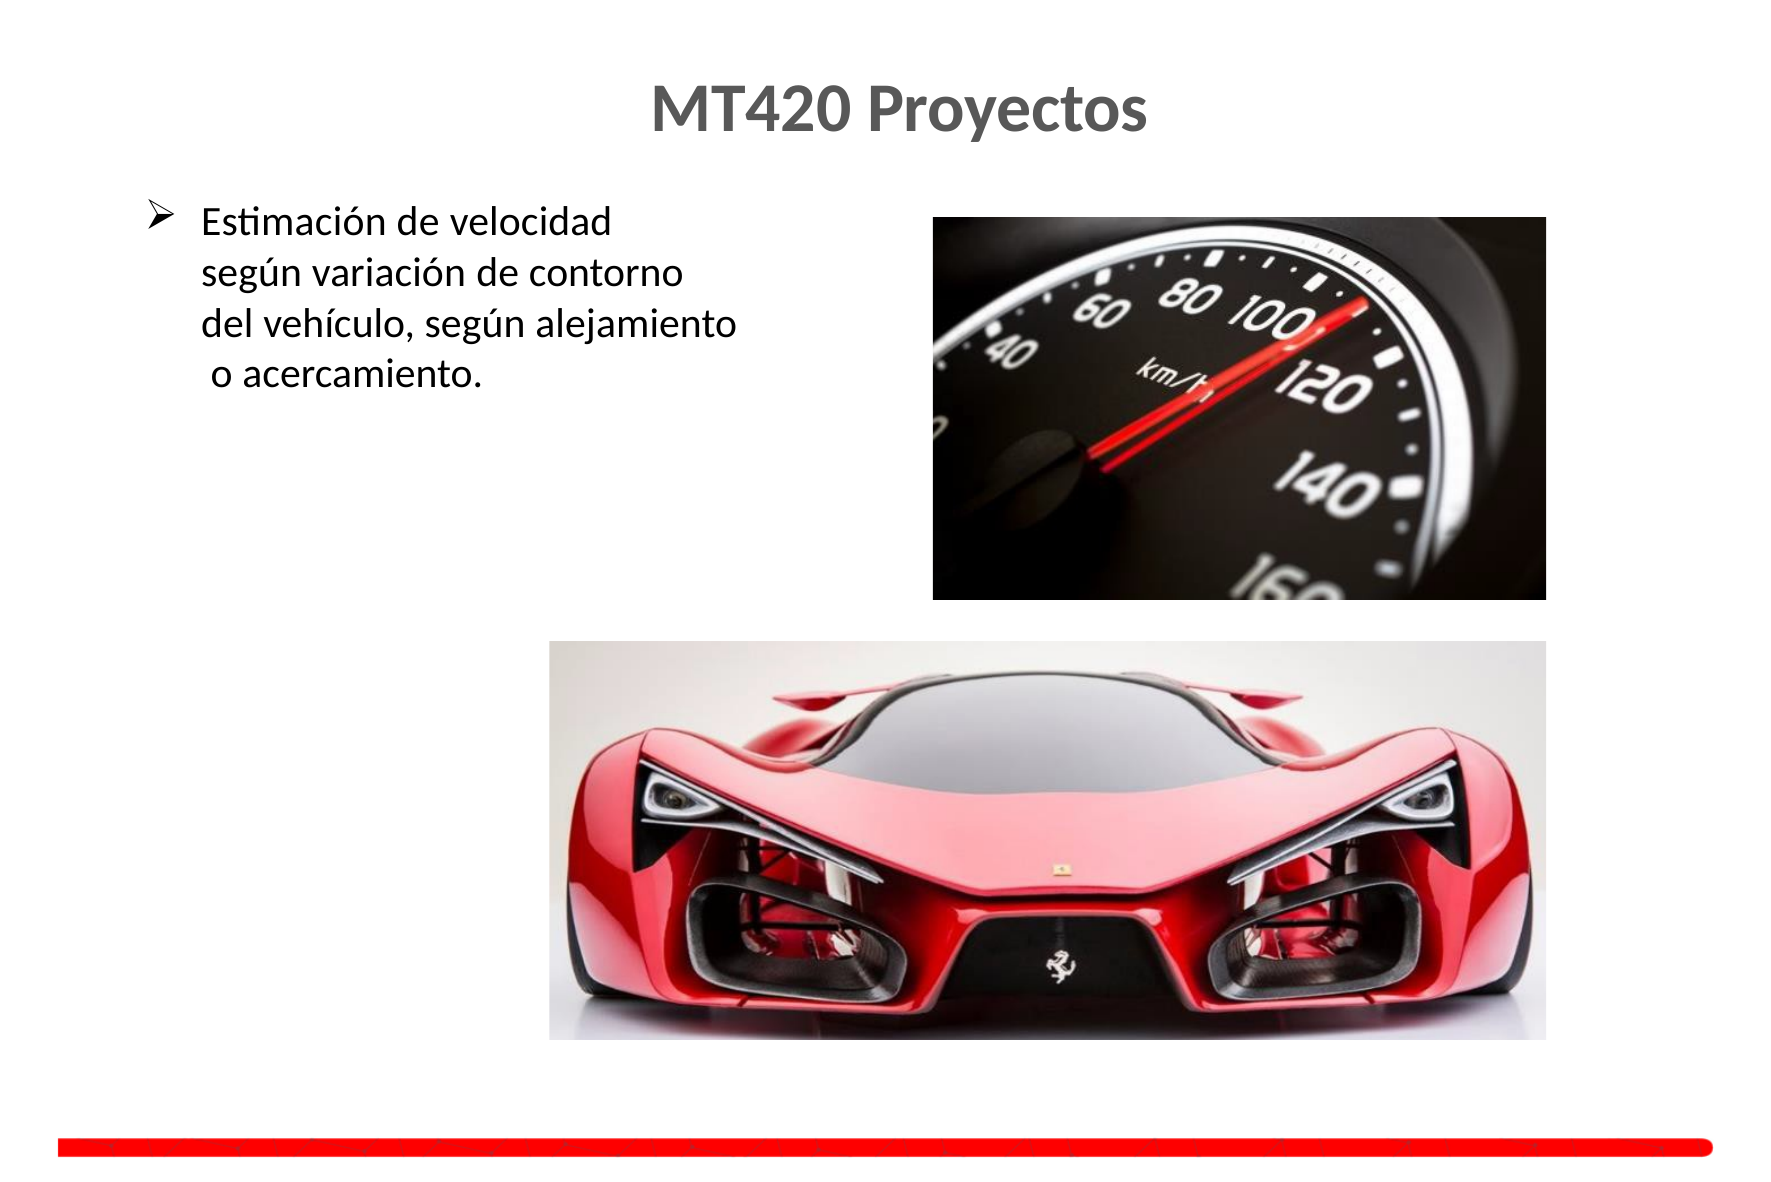

# MT420 Proyectos
Estimación de velocidad
según variación de contorno
del vehículo, según alejamiento  o acercamiento.